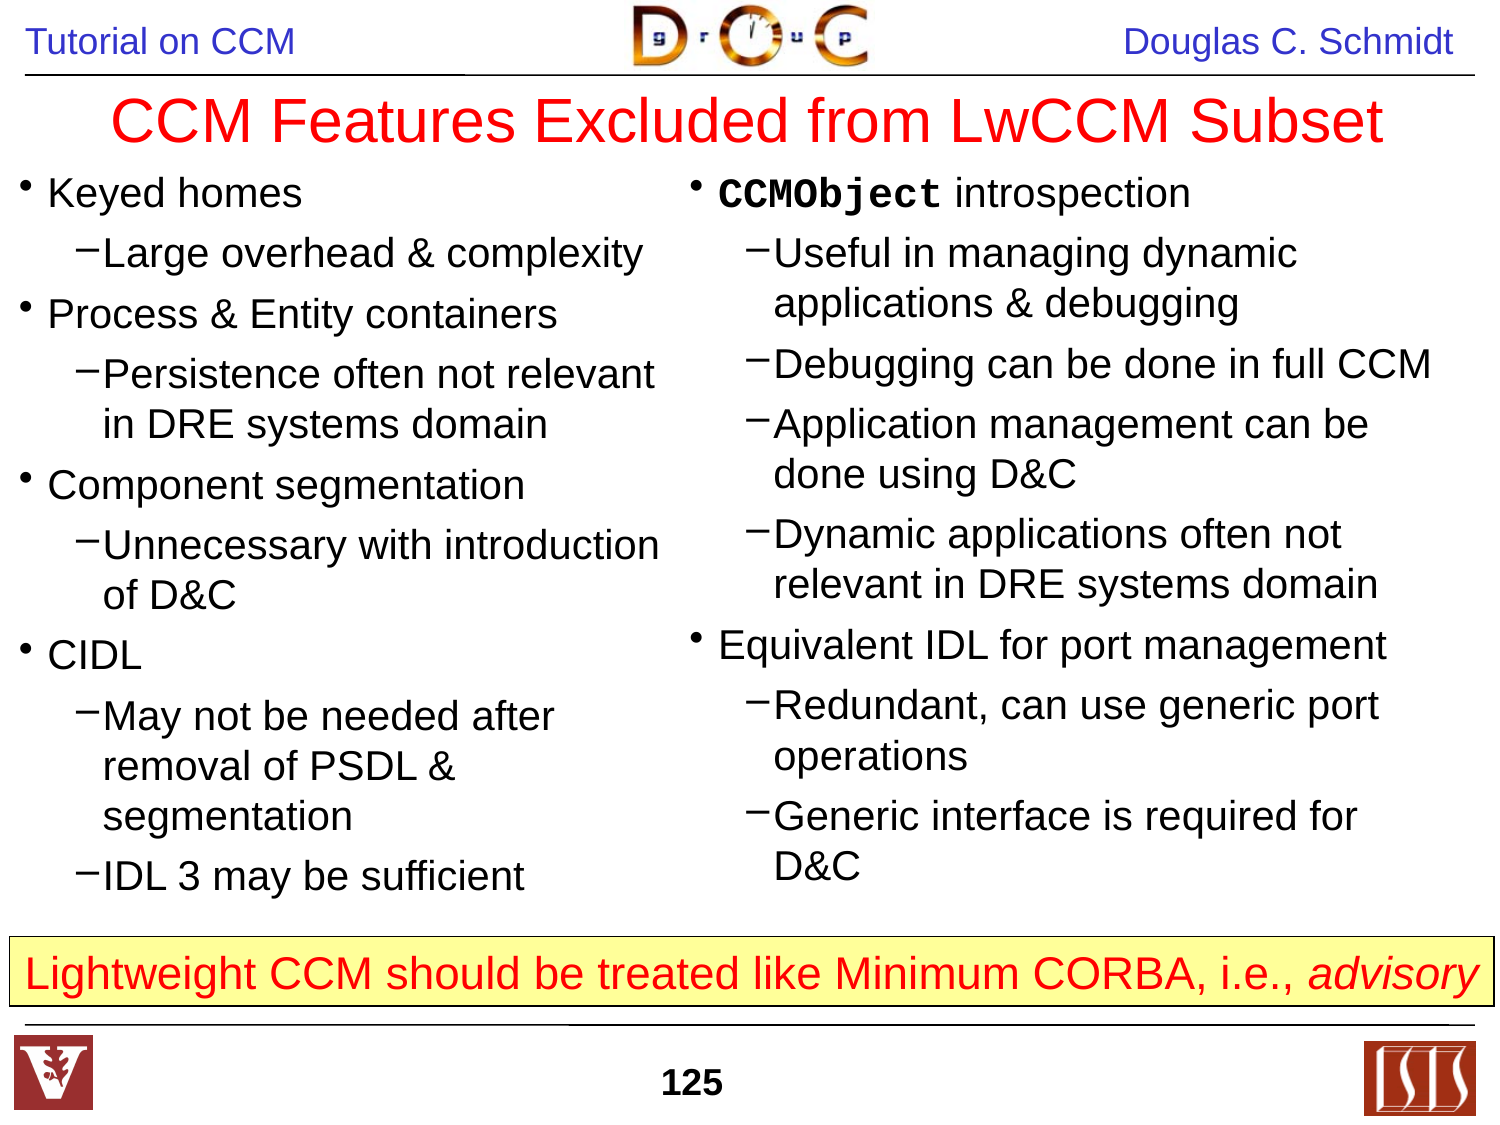

# CCM Features Excluded from LwCCM Subset
Keyed homes
Large overhead & complexity
Process & Entity containers
Persistence often not relevant in DRE systems domain
Component segmentation
Unnecessary with introduction of D&C
CIDL
May not be needed after removal of PSDL & segmentation
IDL 3 may be sufficient
CCMObject introspection
Useful in managing dynamic applications & debugging
Debugging can be done in full CCM
Application management can be done using D&C
Dynamic applications often not relevant in DRE systems domain
Equivalent IDL for port management
Redundant, can use generic port operations
Generic interface is required for D&C
Lightweight CCM should be treated like Minimum CORBA, i.e., advisory